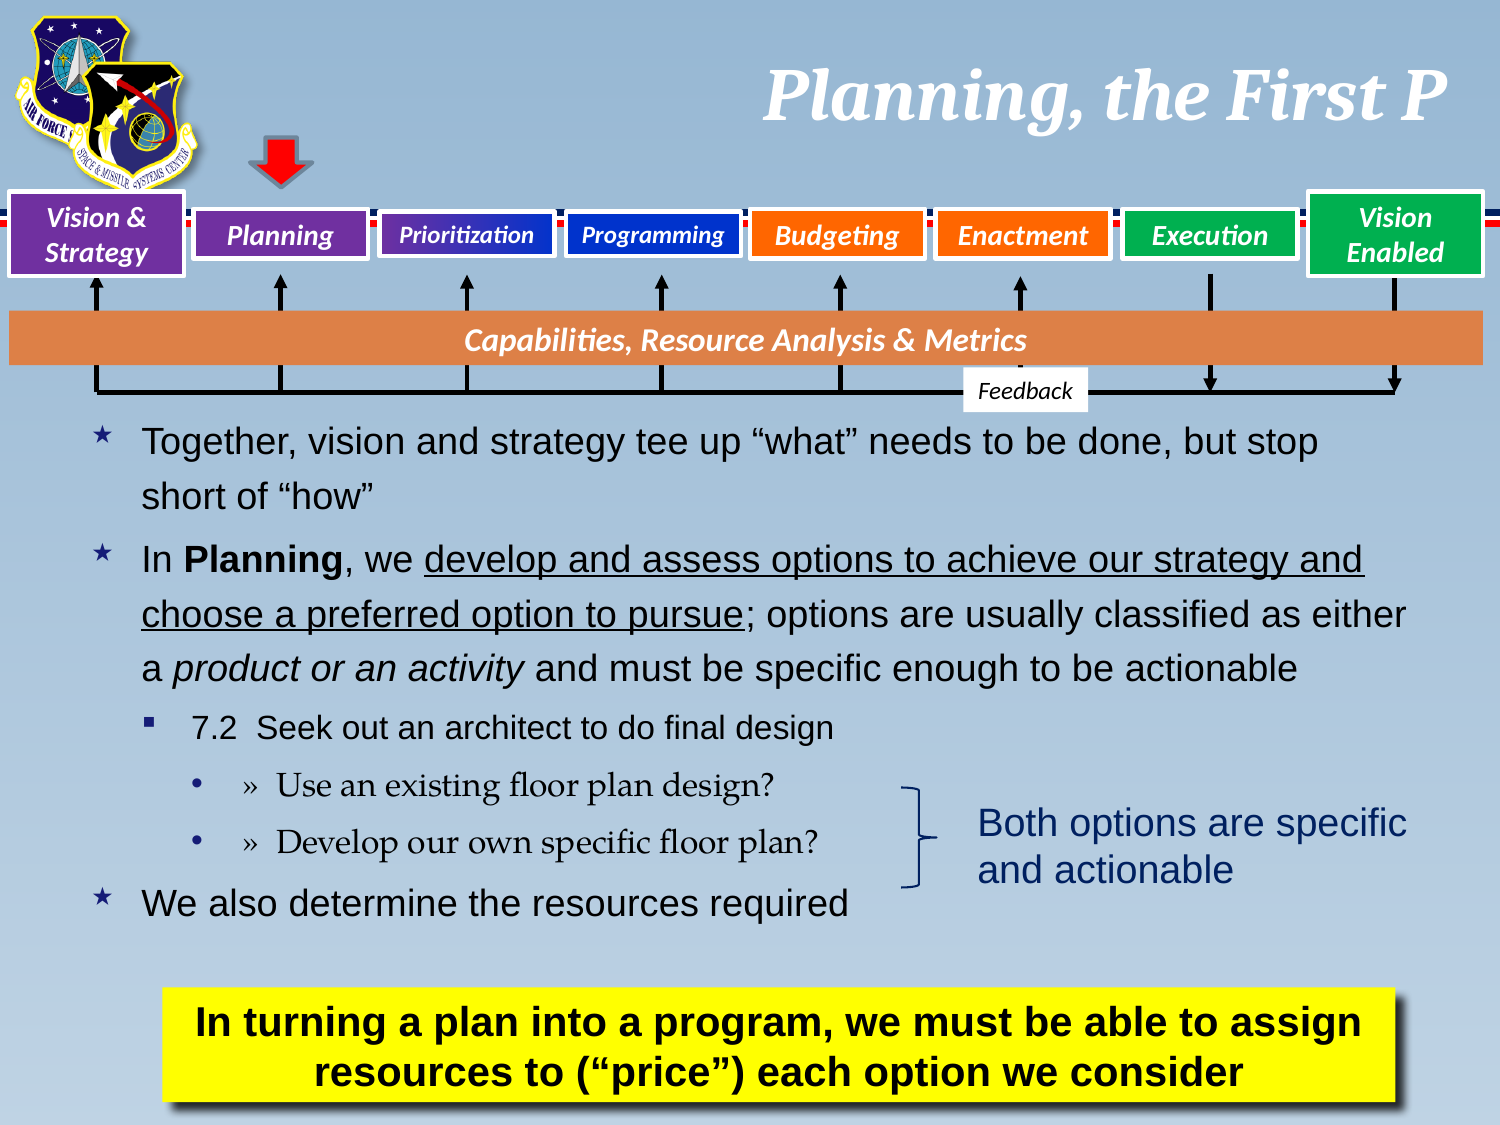

# Planning, the First P

Vision &
Strategy
Planning
Prioritization
Programming
Budgeting
Enactment
Execution
Vision Enabled
Capabilities, Resource Analysis & Metrics
Feedback
Together, vision and strategy tee up “what” needs to be done, but stop short of “how”
In Planning, we develop and assess options to achieve our strategy and choose a preferred option to pursue; options are usually classified as either a product or an activity and must be specific enough to be actionable
7.2  Seek out an architect to do final design
»  Use an existing floor plan design?
»  Develop our own specific floor plan?
We also determine the resources required

Both options are specific and actionable
In turning a plan into a program, we must be able to assign resources to (“price”) each option we consider